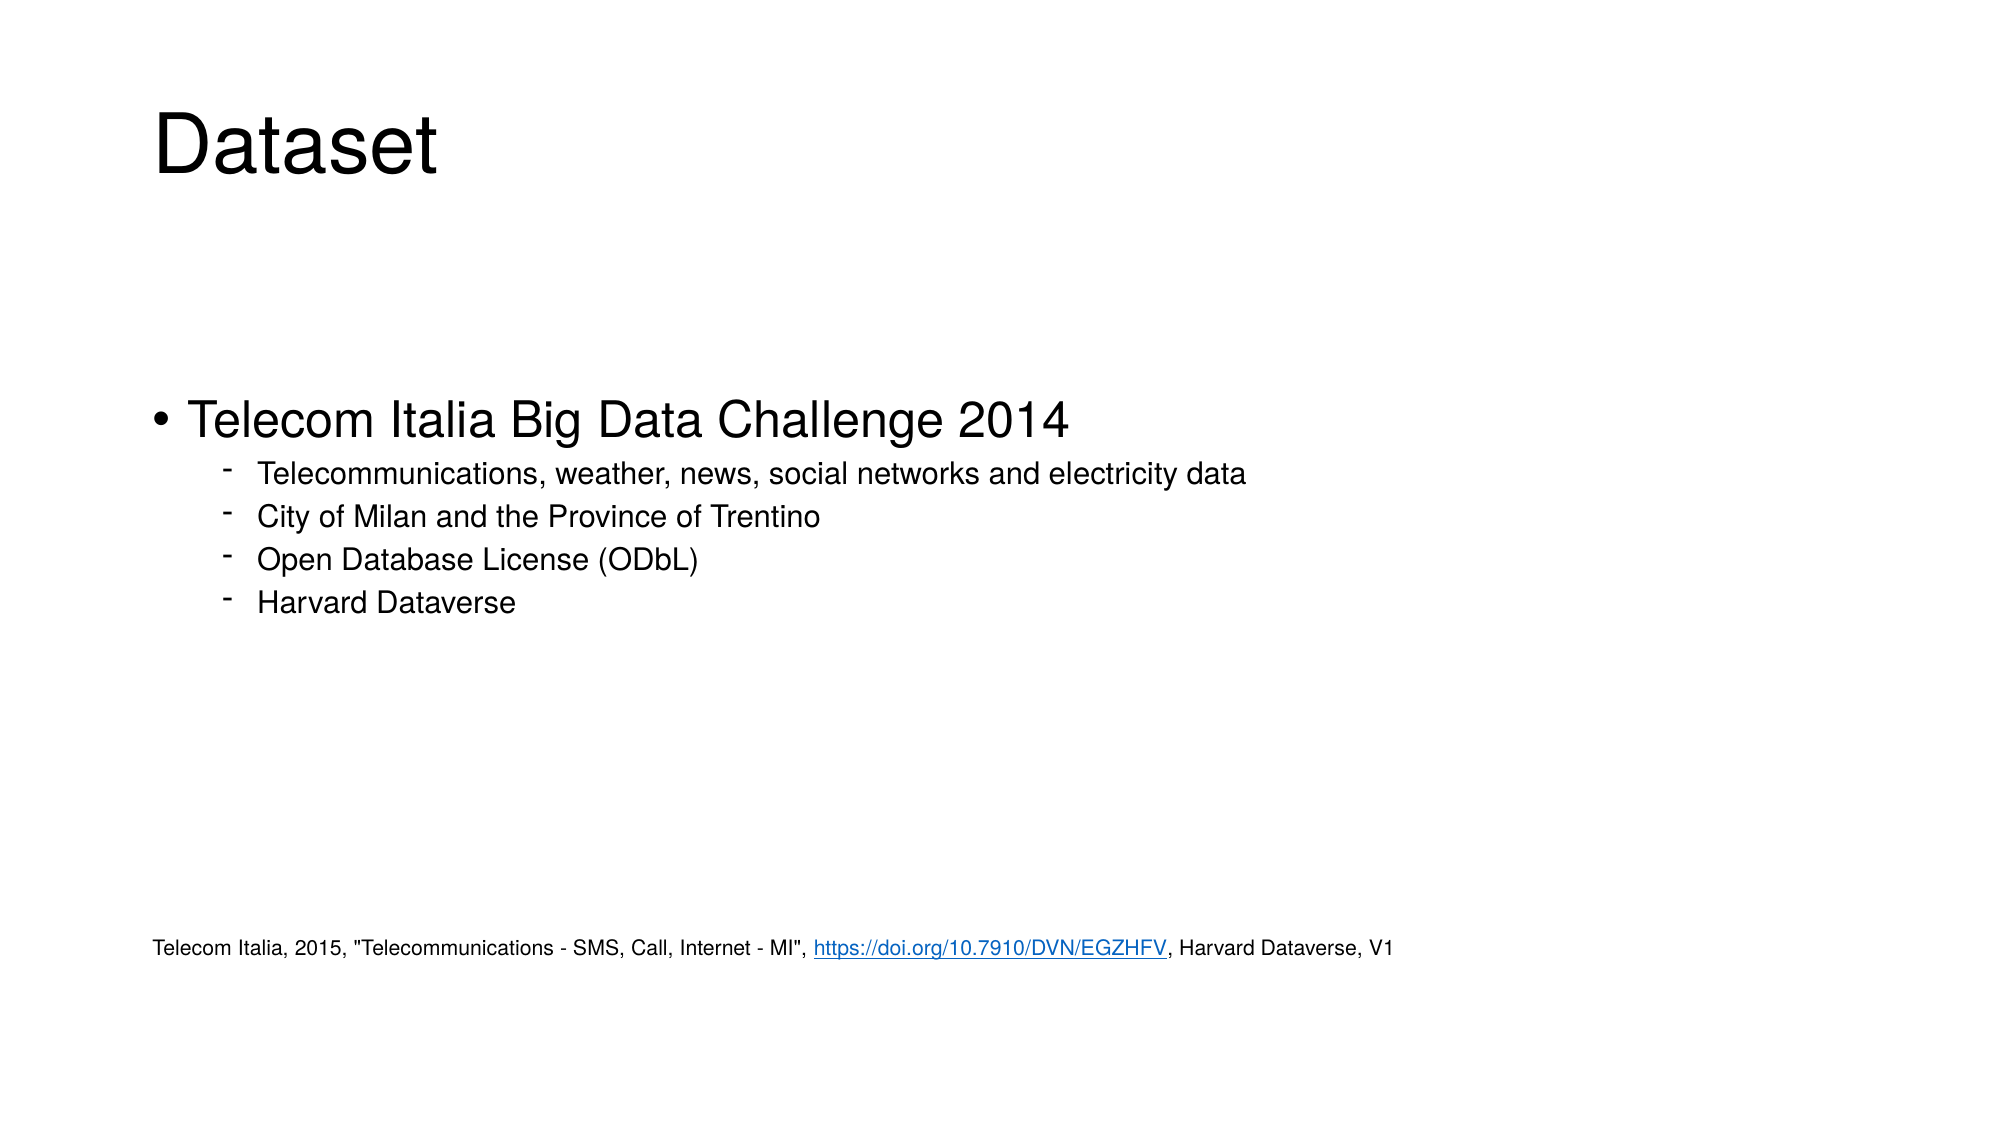

# Dataset

Telecom Italia Big Data Challenge 2014
Telecommunications, weather, news, social networks and electricity data
City of Milan and the Province of Trentino
Open Database License (ODbL)
Harvard Dataverse

Telecom Italia, 2015, "Telecommunications - SMS, Call, Internet - MI", https://doi.org/10.7910/DVN/EGZHFV, Harvard Dataverse, V1